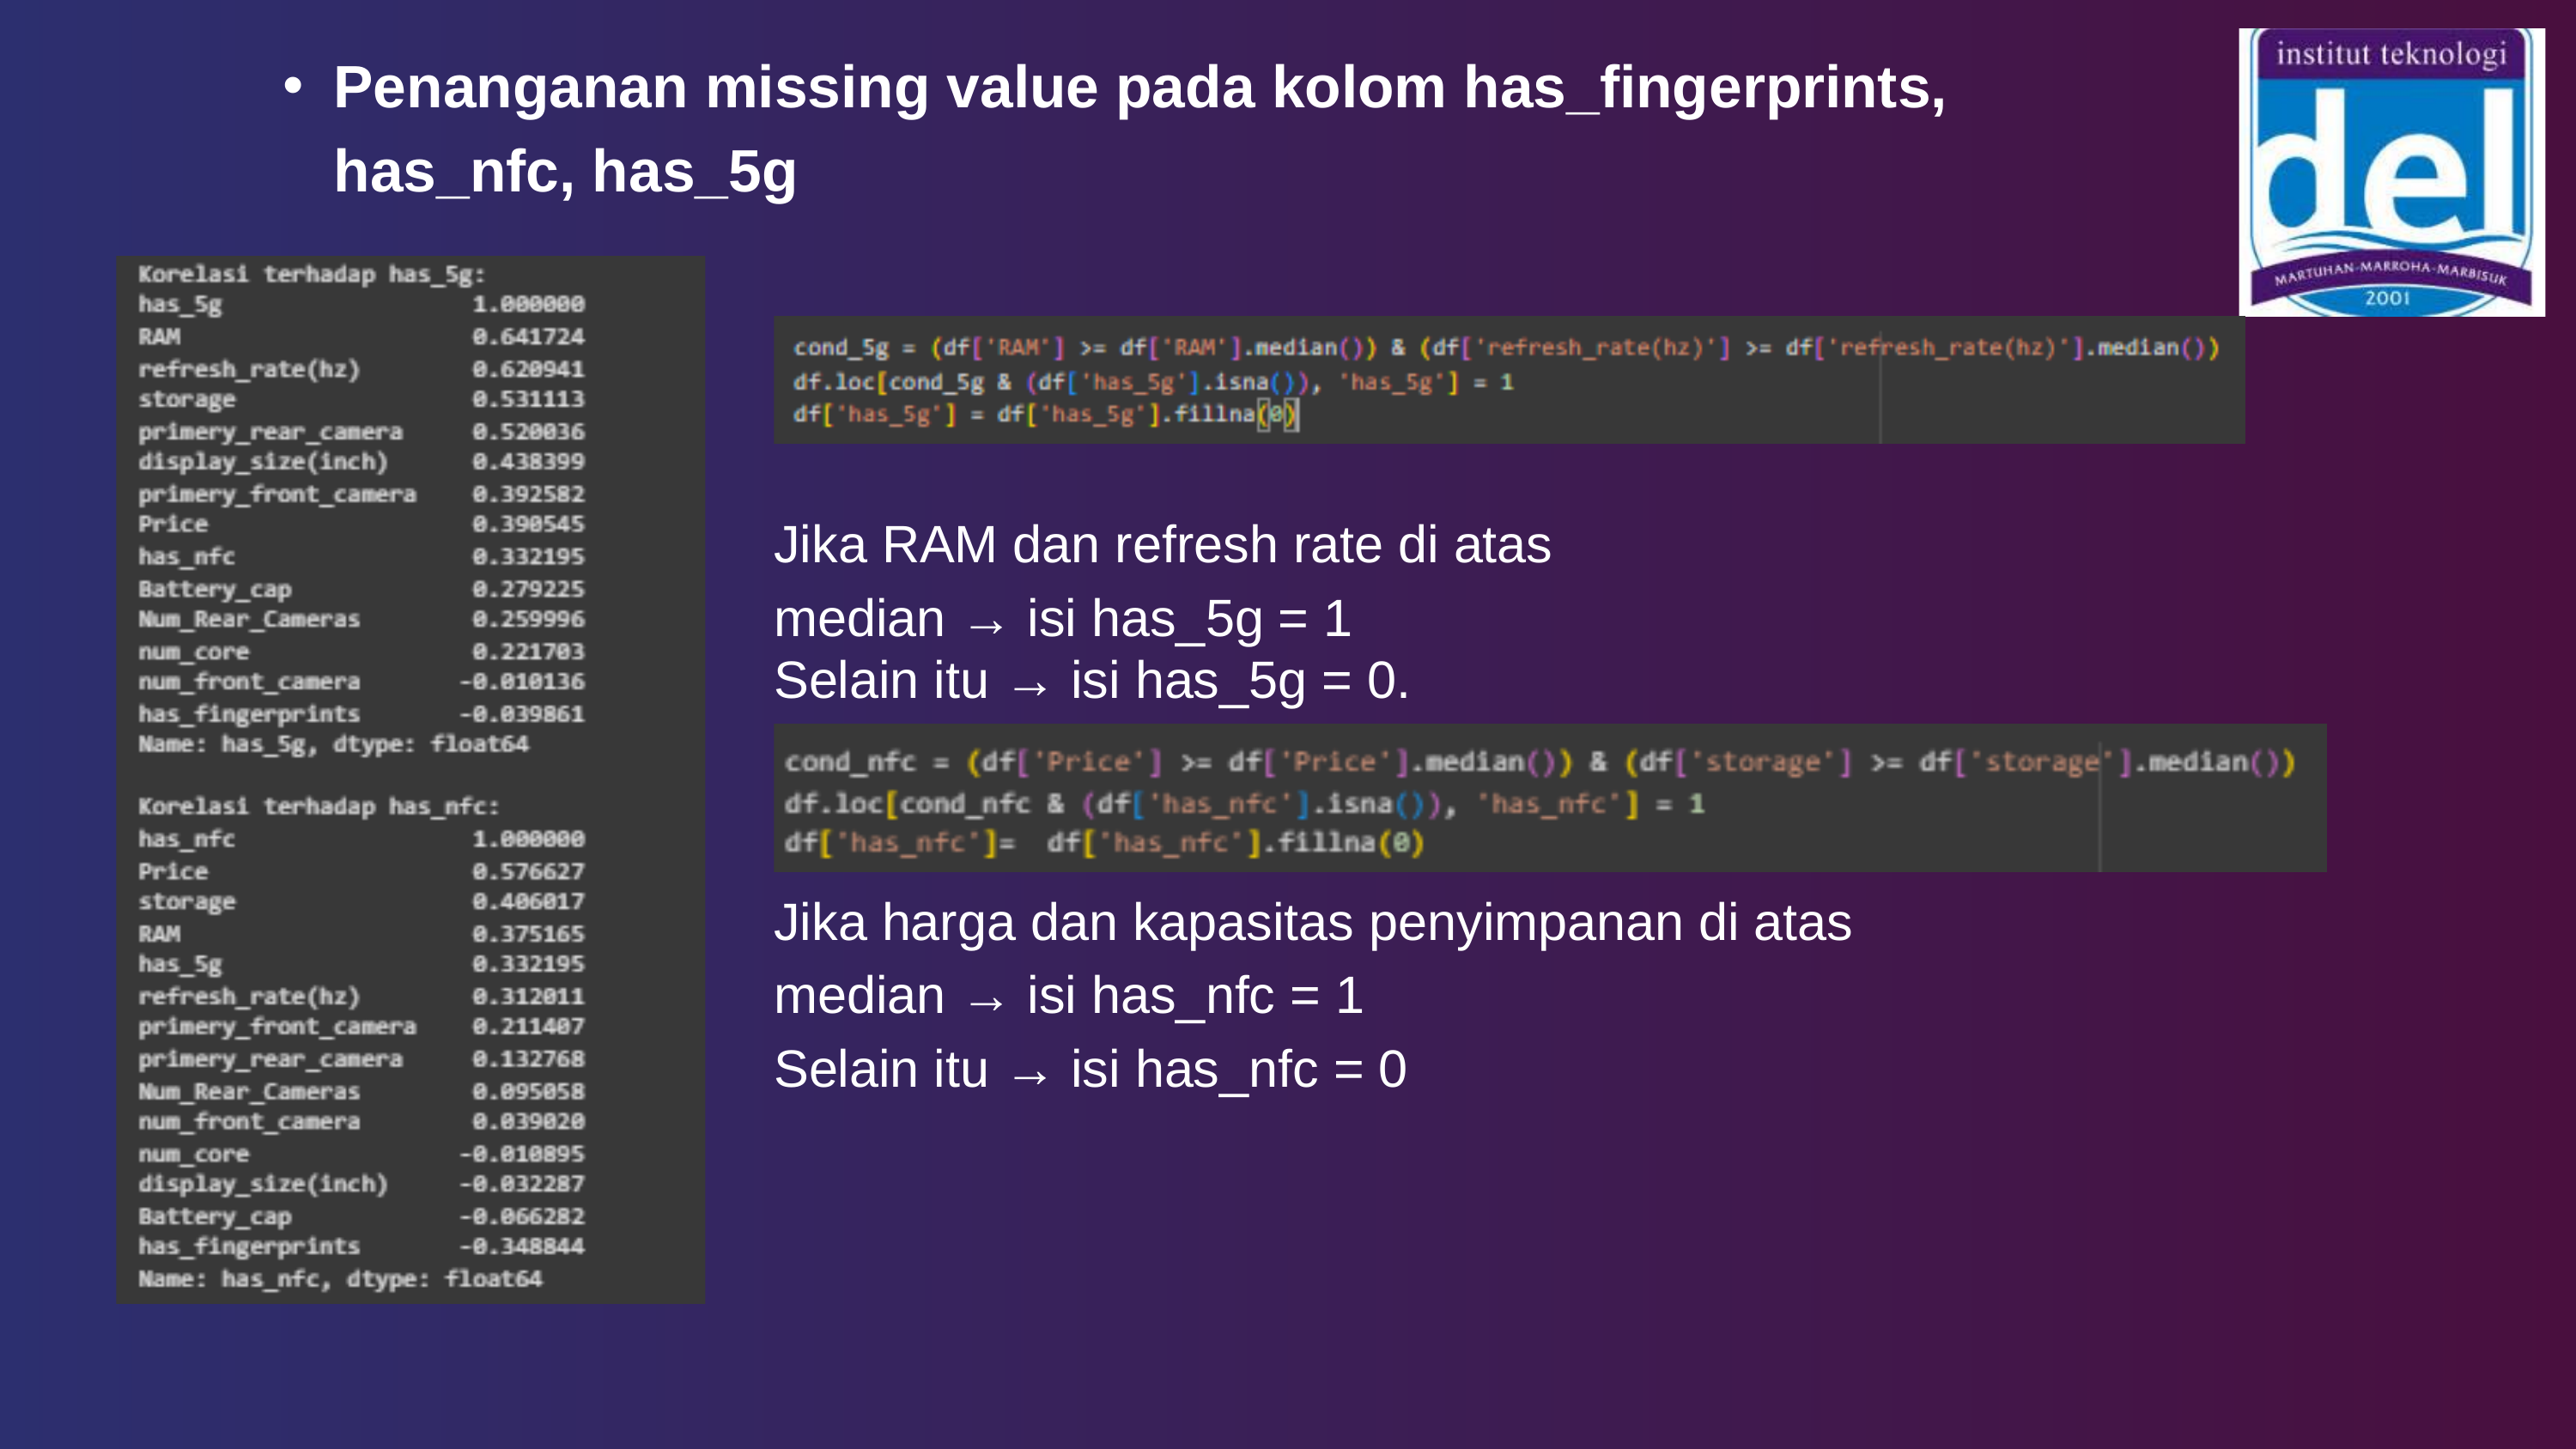

Penanganan missing value pada kolom has_fingerprints, has_nfc, has_5g

Jika RAM dan refresh rate di atas median → isi has_5g = 1
Selain itu → isi has_5g = 0.

Jika harga dan kapasitas penyimpanan di atas median → isi has_nfc = 1
Selain itu → isi has_nfc = 0